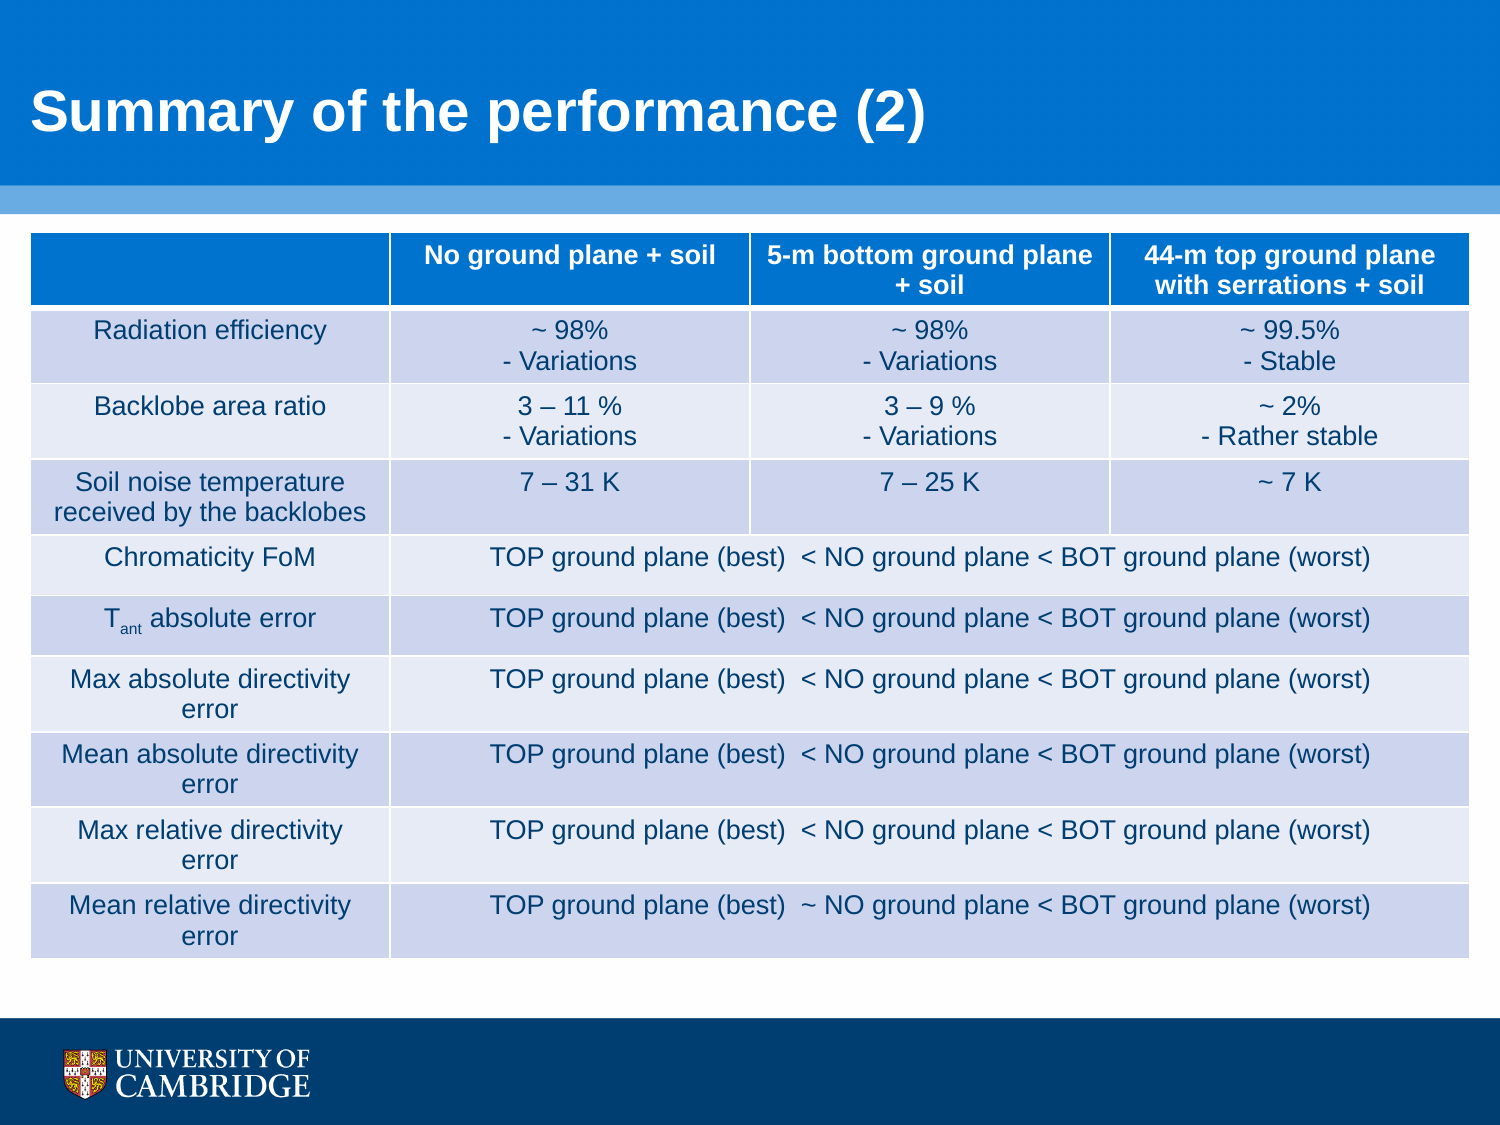

Summary of the performance (2)
|  | No ground plane + soil | 5-m bottom ground plane + soil | 44-m top ground plane with serrations + soil |
| --- | --- | --- | --- |
| Radiation efficiency | ~ 98% - Variations | ~ 98% - Variations | ~ 99.5% - Stable |
| Backlobe area ratio | 3 – 11 % - Variations | 3 – 9 % - Variations | ~ 2% - Rather stable |
| Soil noise temperature received by the backlobes | 7 – 31 K | 7 – 25 K | ~ 7 K |
| Chromaticity FoM | TOP ground plane (best) < NO ground plane < BOT ground plane (worst) |  |  |
| Tant absolute error | TOP ground plane (best) < NO ground plane < BOT ground plane (worst) |  |  |
| Max absolute directivity error | TOP ground plane (best) < NO ground plane < BOT ground plane (worst) |  |  |
| Mean absolute directivity error | TOP ground plane (best) < NO ground plane < BOT ground plane (worst) |  |  |
| Max relative directivity error | TOP ground plane (best) < NO ground plane < BOT ground plane (worst) |  |  |
| Mean relative directivity error | TOP ground plane (best) ~ NO ground plane < BOT ground plane (worst) |  |  |